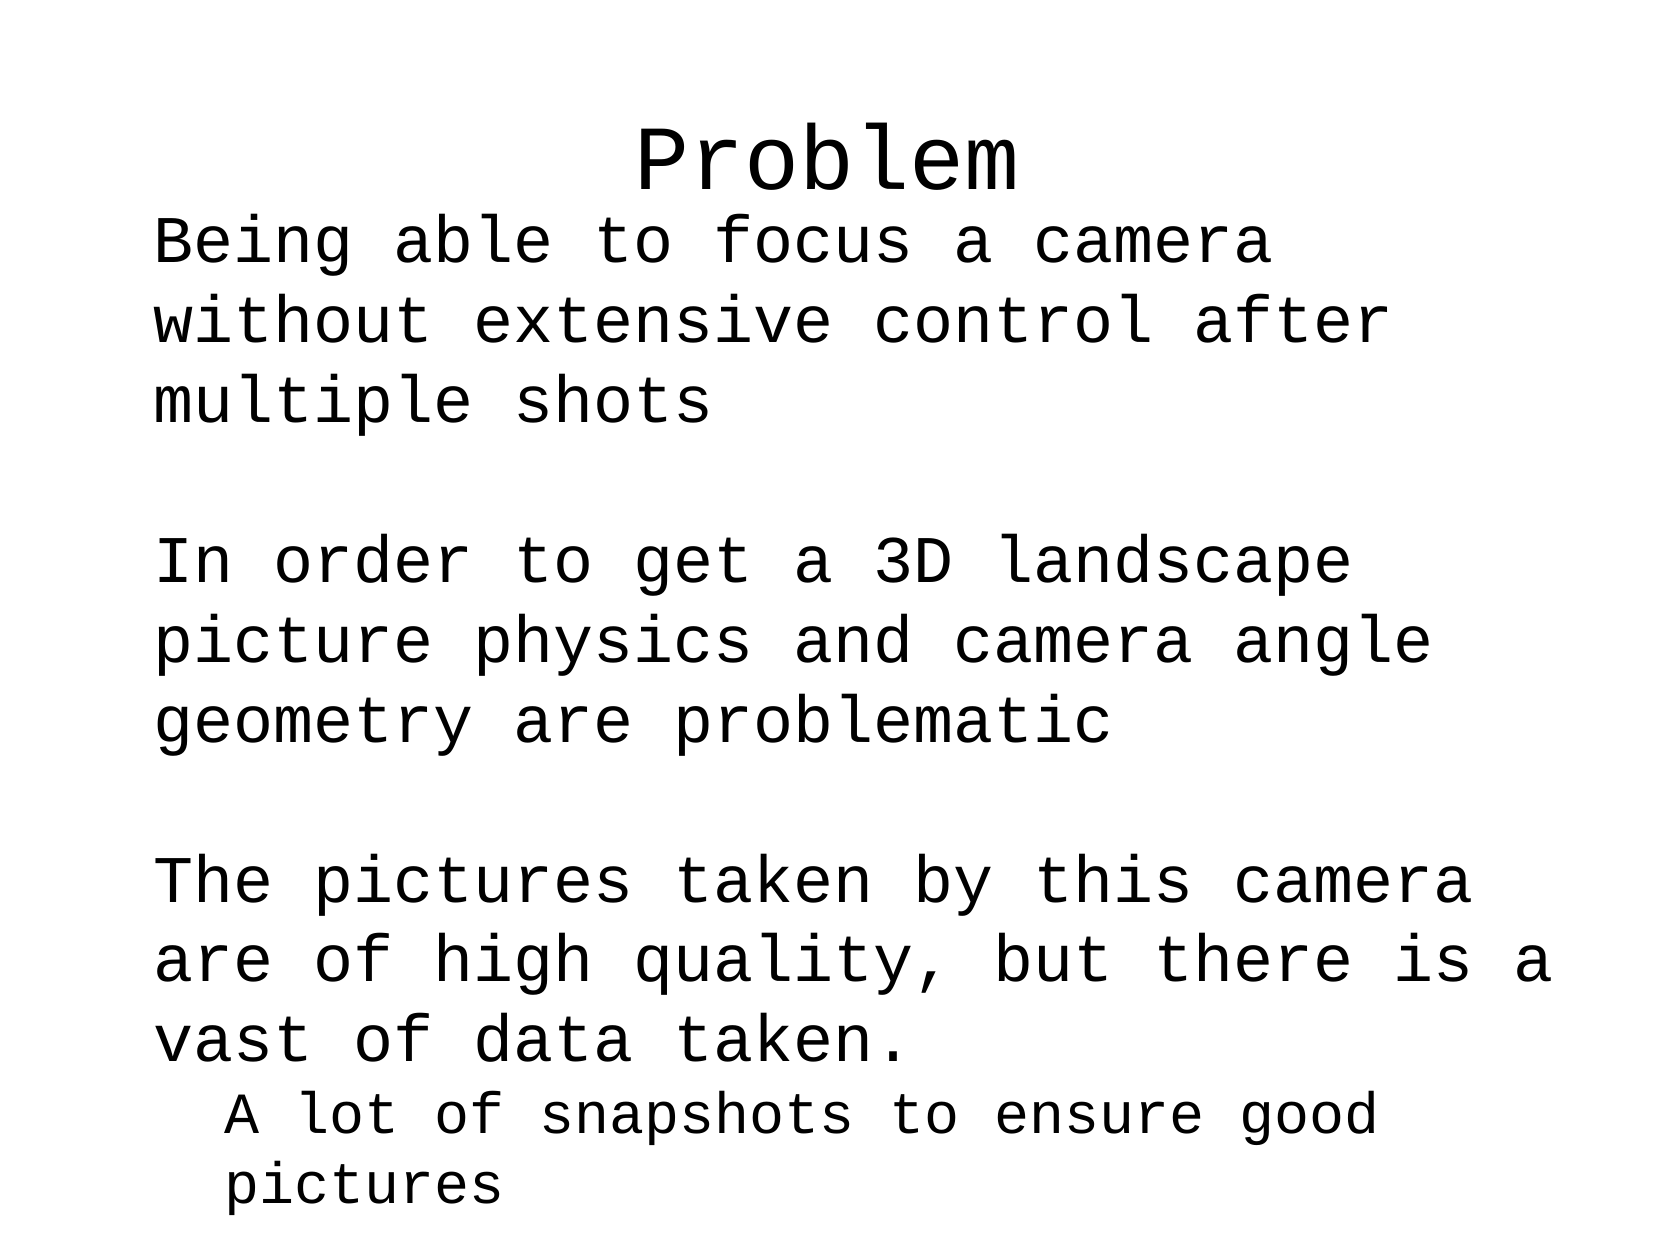

Problem
Being able to focus a camera without extensive control after multiple shots

In order to get a 3D landscape picture physics and camera angle geometry are problematic

The pictures taken by this camera are of high quality, but there is a vast of data taken.
A lot of snapshots to ensure good pictures